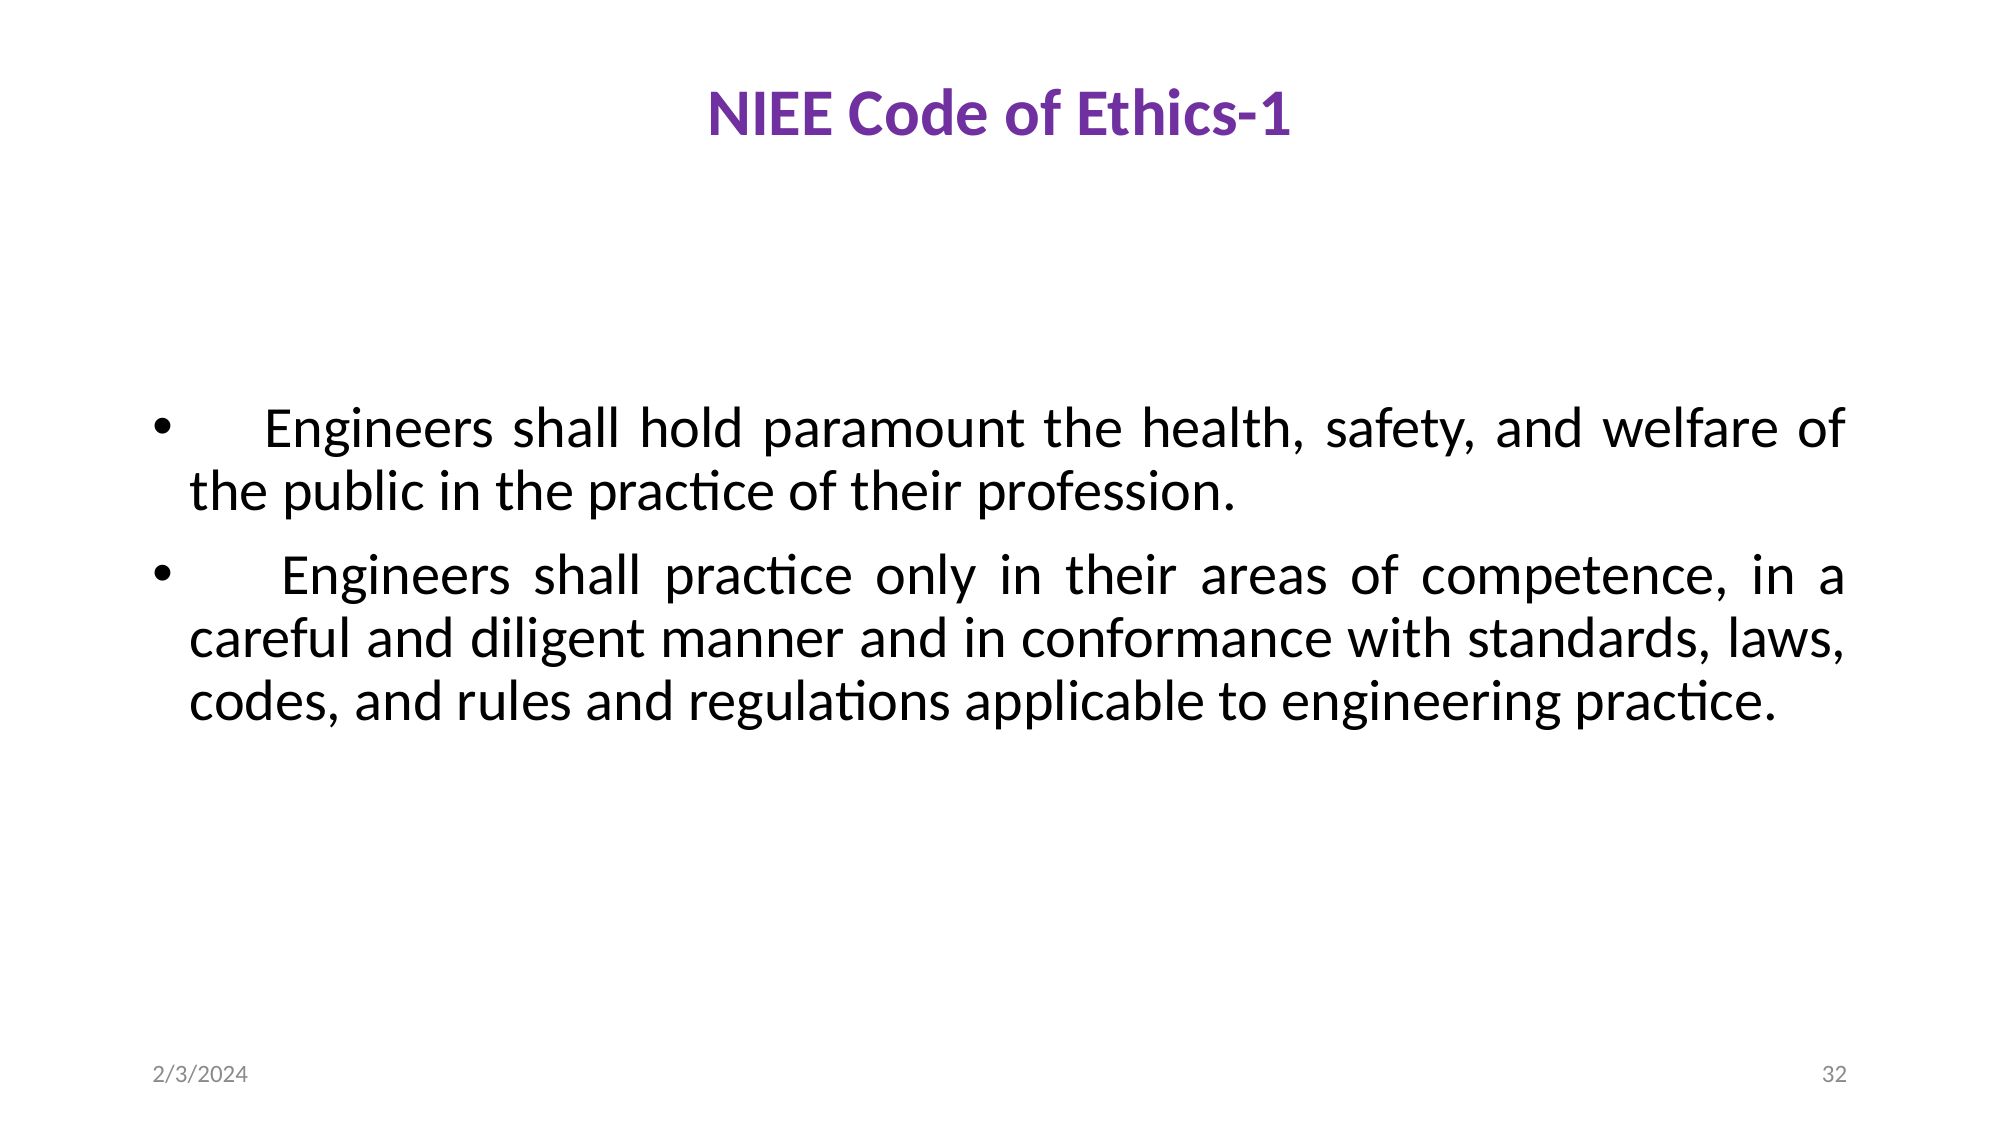

# NIEE Code of Ethics-1

    Engineers shall hold paramount the health, safety, and welfare of the public in the practice of their profession.
    Engineers shall practice only in their areas of competence, in a careful and diligent manner and in conformance with standards, laws, codes, and rules and regulations applicable to engineering practice.

2/3/2024
32